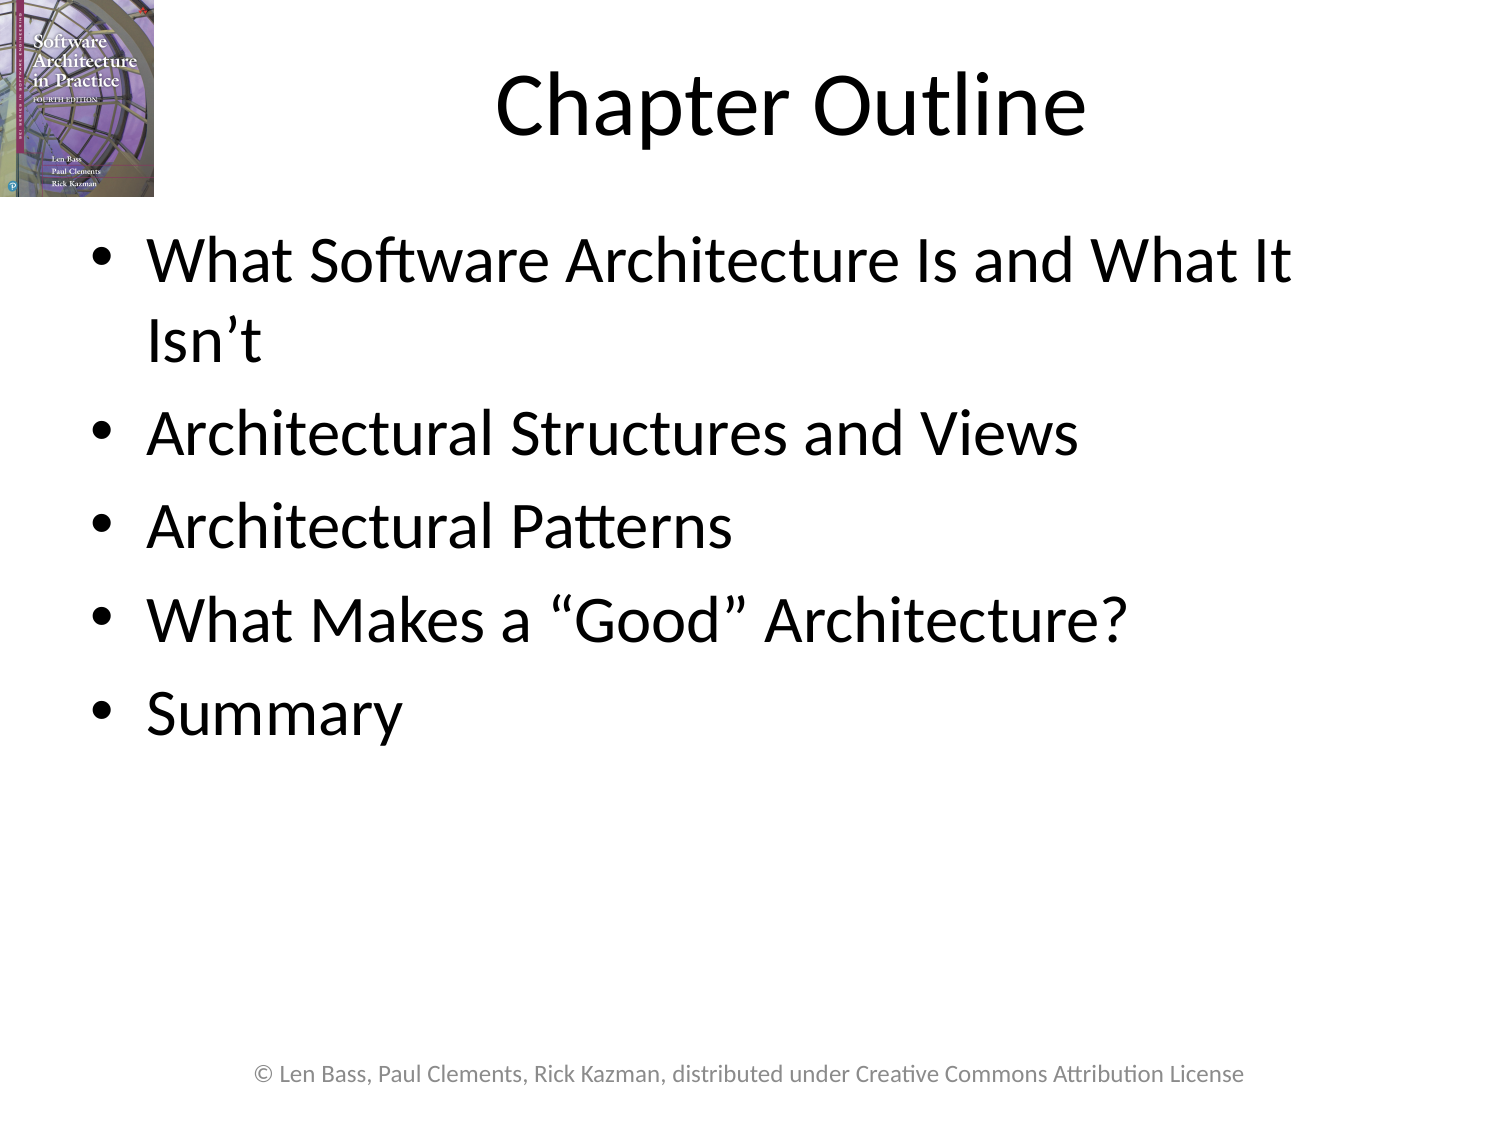

# Chapter Outline
What Software Architecture Is and What It Isn’t
Architectural Structures and Views
Architectural Patterns
What Makes a “Good” Architecture?
Summary
© Len Bass, Paul Clements, Rick Kazman, distributed under Creative Commons Attribution License